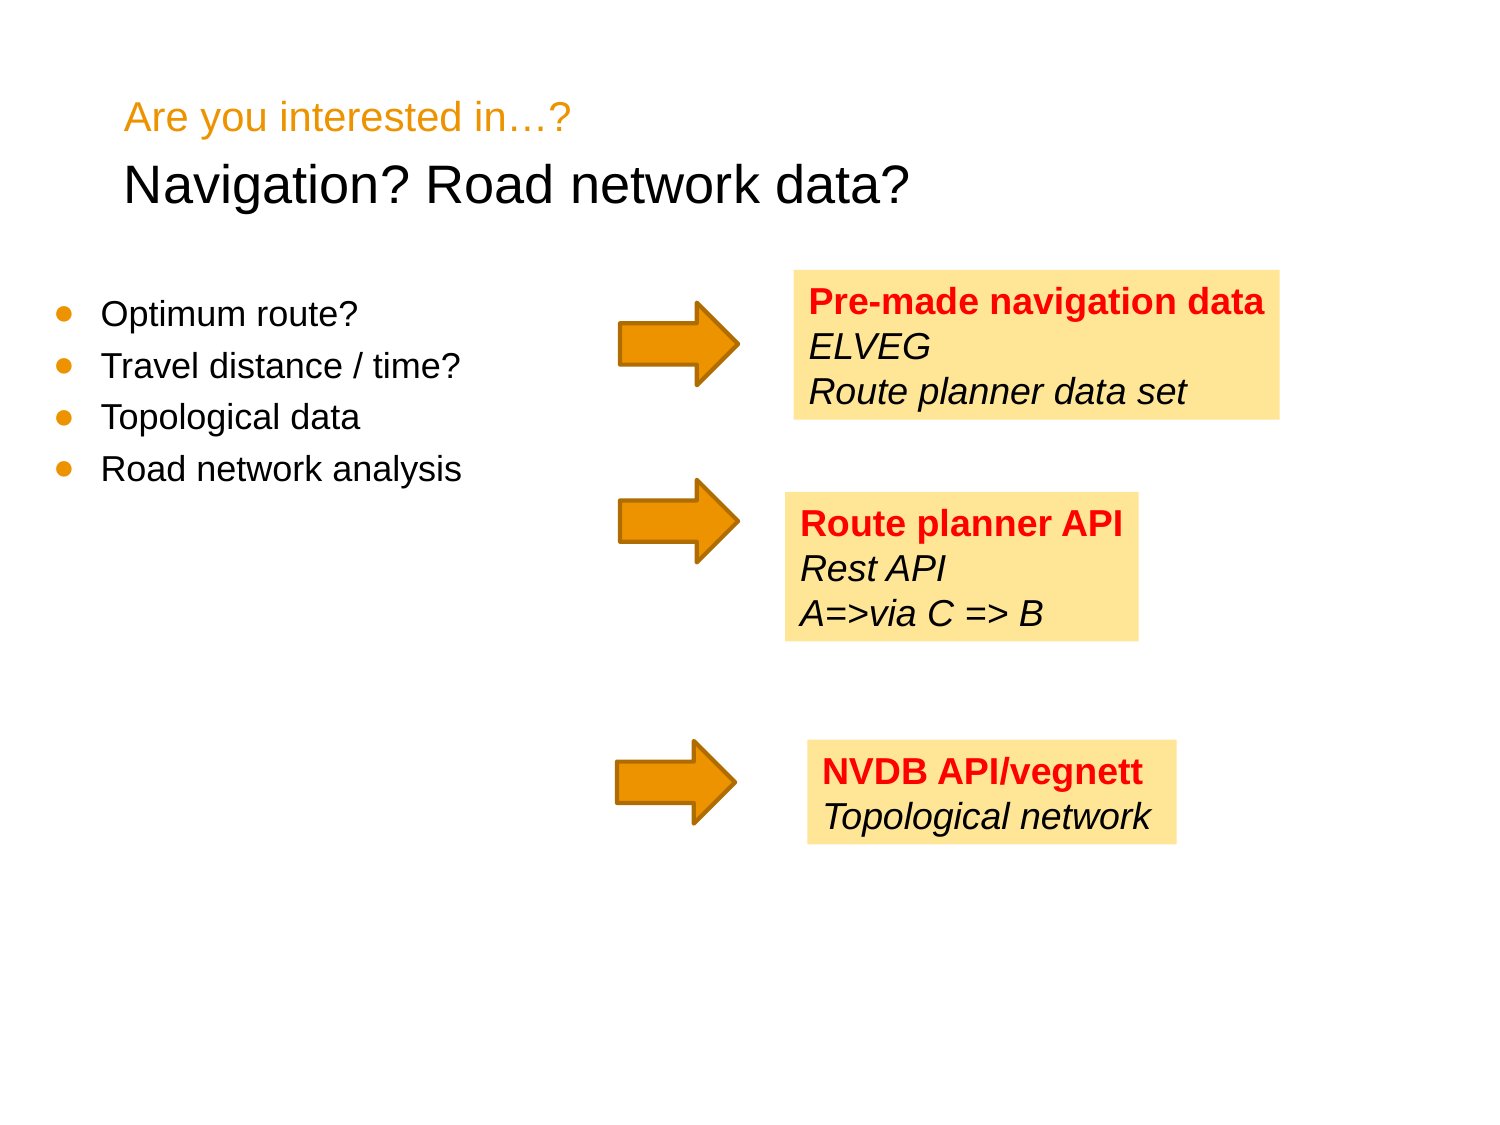

Are you interested in…?
# Navigation? Road network data?
Pre-made navigation data
ELVEG
Route planner data set
Optimum route?
Travel distance / time?
Topological data
Road network analysis

Route planner API
Rest API
A=>via C => B
NVDB API/vegnett
Topological network

01.09.2016